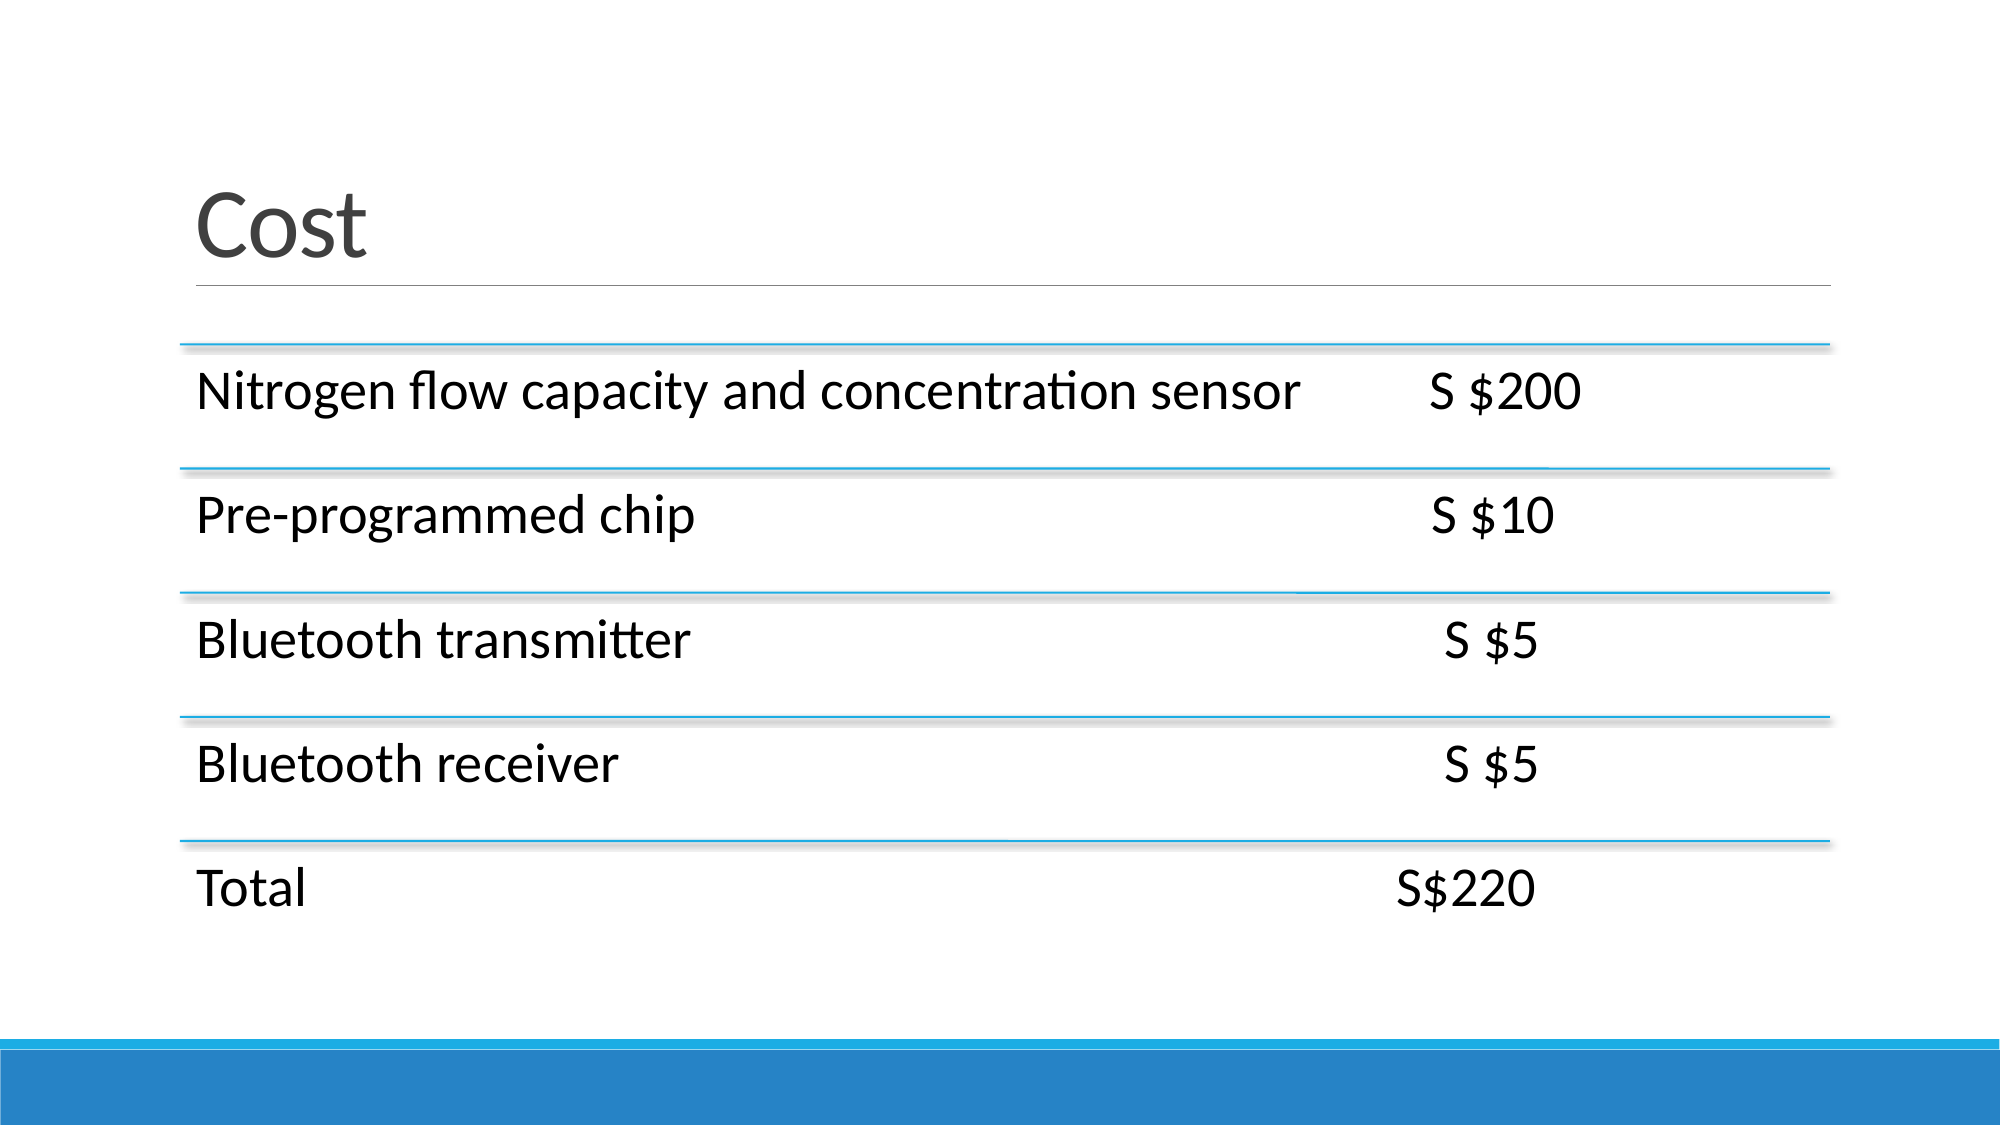

# Cost
Nitrogen flow capacity and concentration sensor          S $200
Pre-programmed chip 		                                      S $10
Bluetooth transmitter                                                           S $5
Bluetooth receiver 			                                       S $5
Total		 		                                               S$220